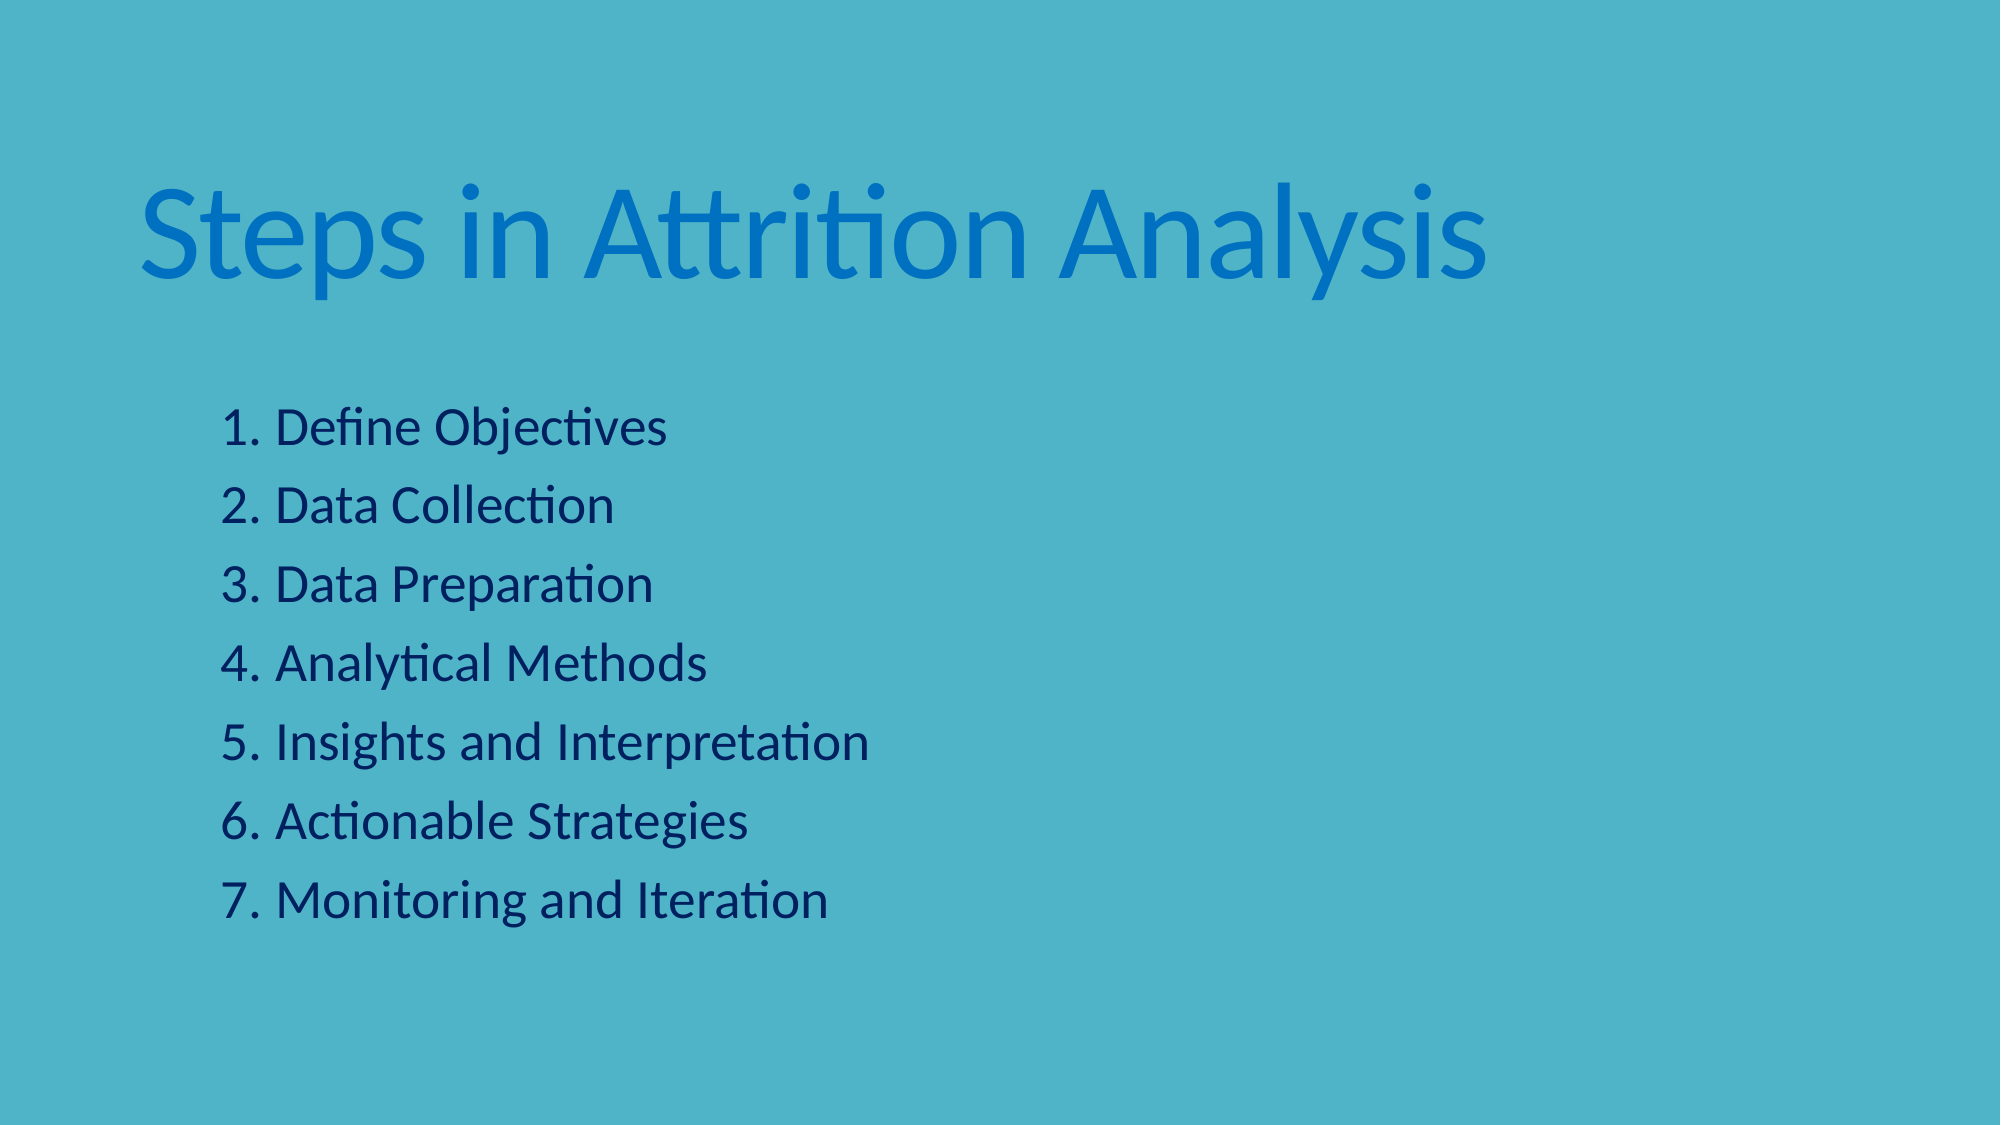

# Steps in Attrition Analysis
1. Define Objectives
2. Data Collection
3. Data Preparation
4. Analytical Methods
5. Insights and Interpretation
6. Actionable Strategies
7. Monitoring and Iteration